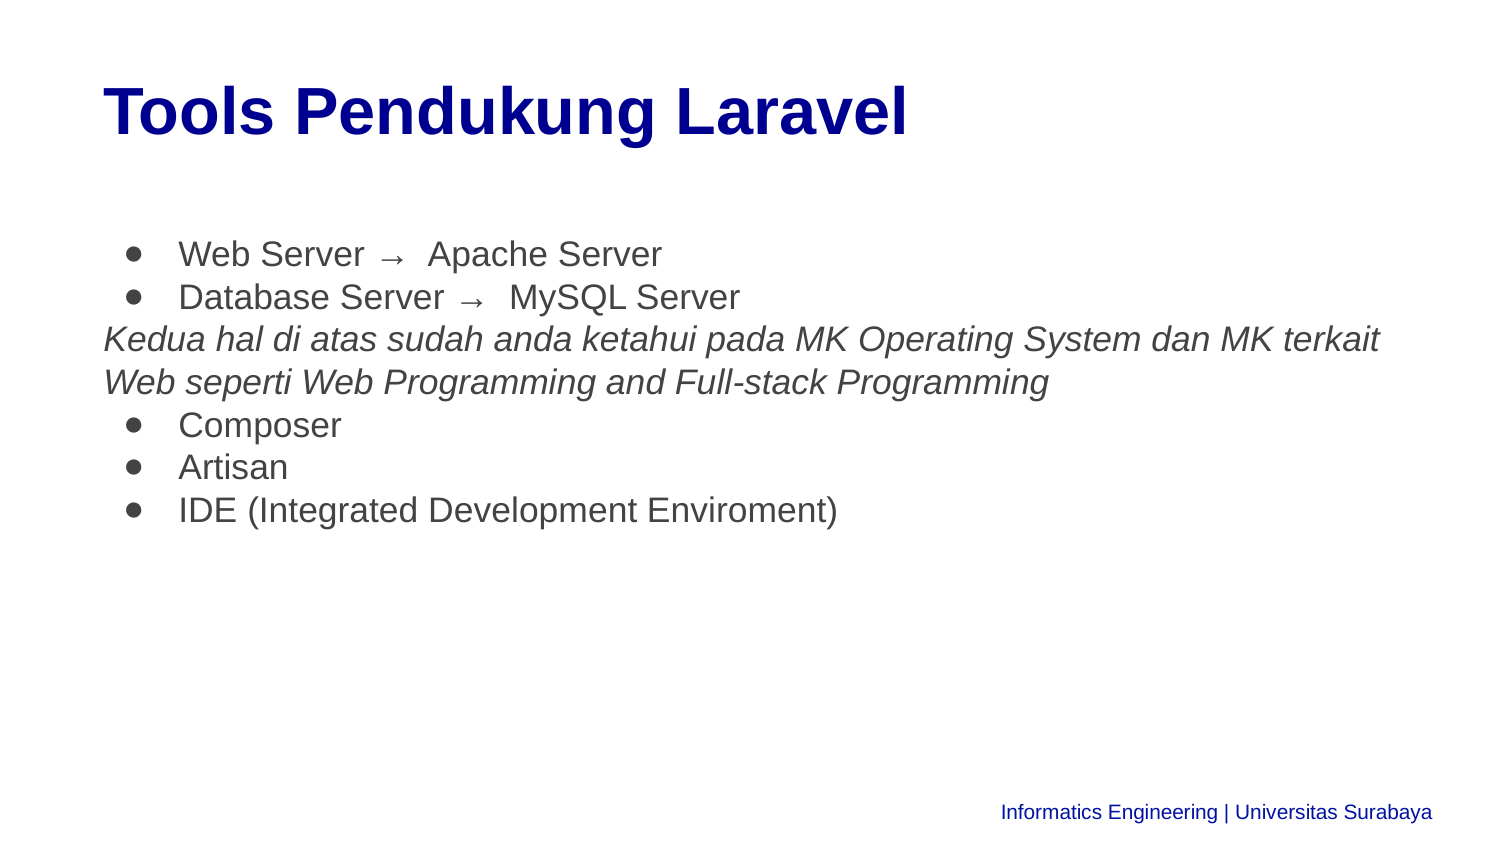

Tools Pendukung Laravel
Web Server →  Apache Server
Database Server →  MySQL Server
Kedua hal di atas sudah anda ketahui pada MK Operating System dan MK terkait Web seperti Web Programming and Full-stack Programming
Composer
Artisan
IDE (Integrated Development Enviroment)

Informatics Engineering | Universitas Surabaya